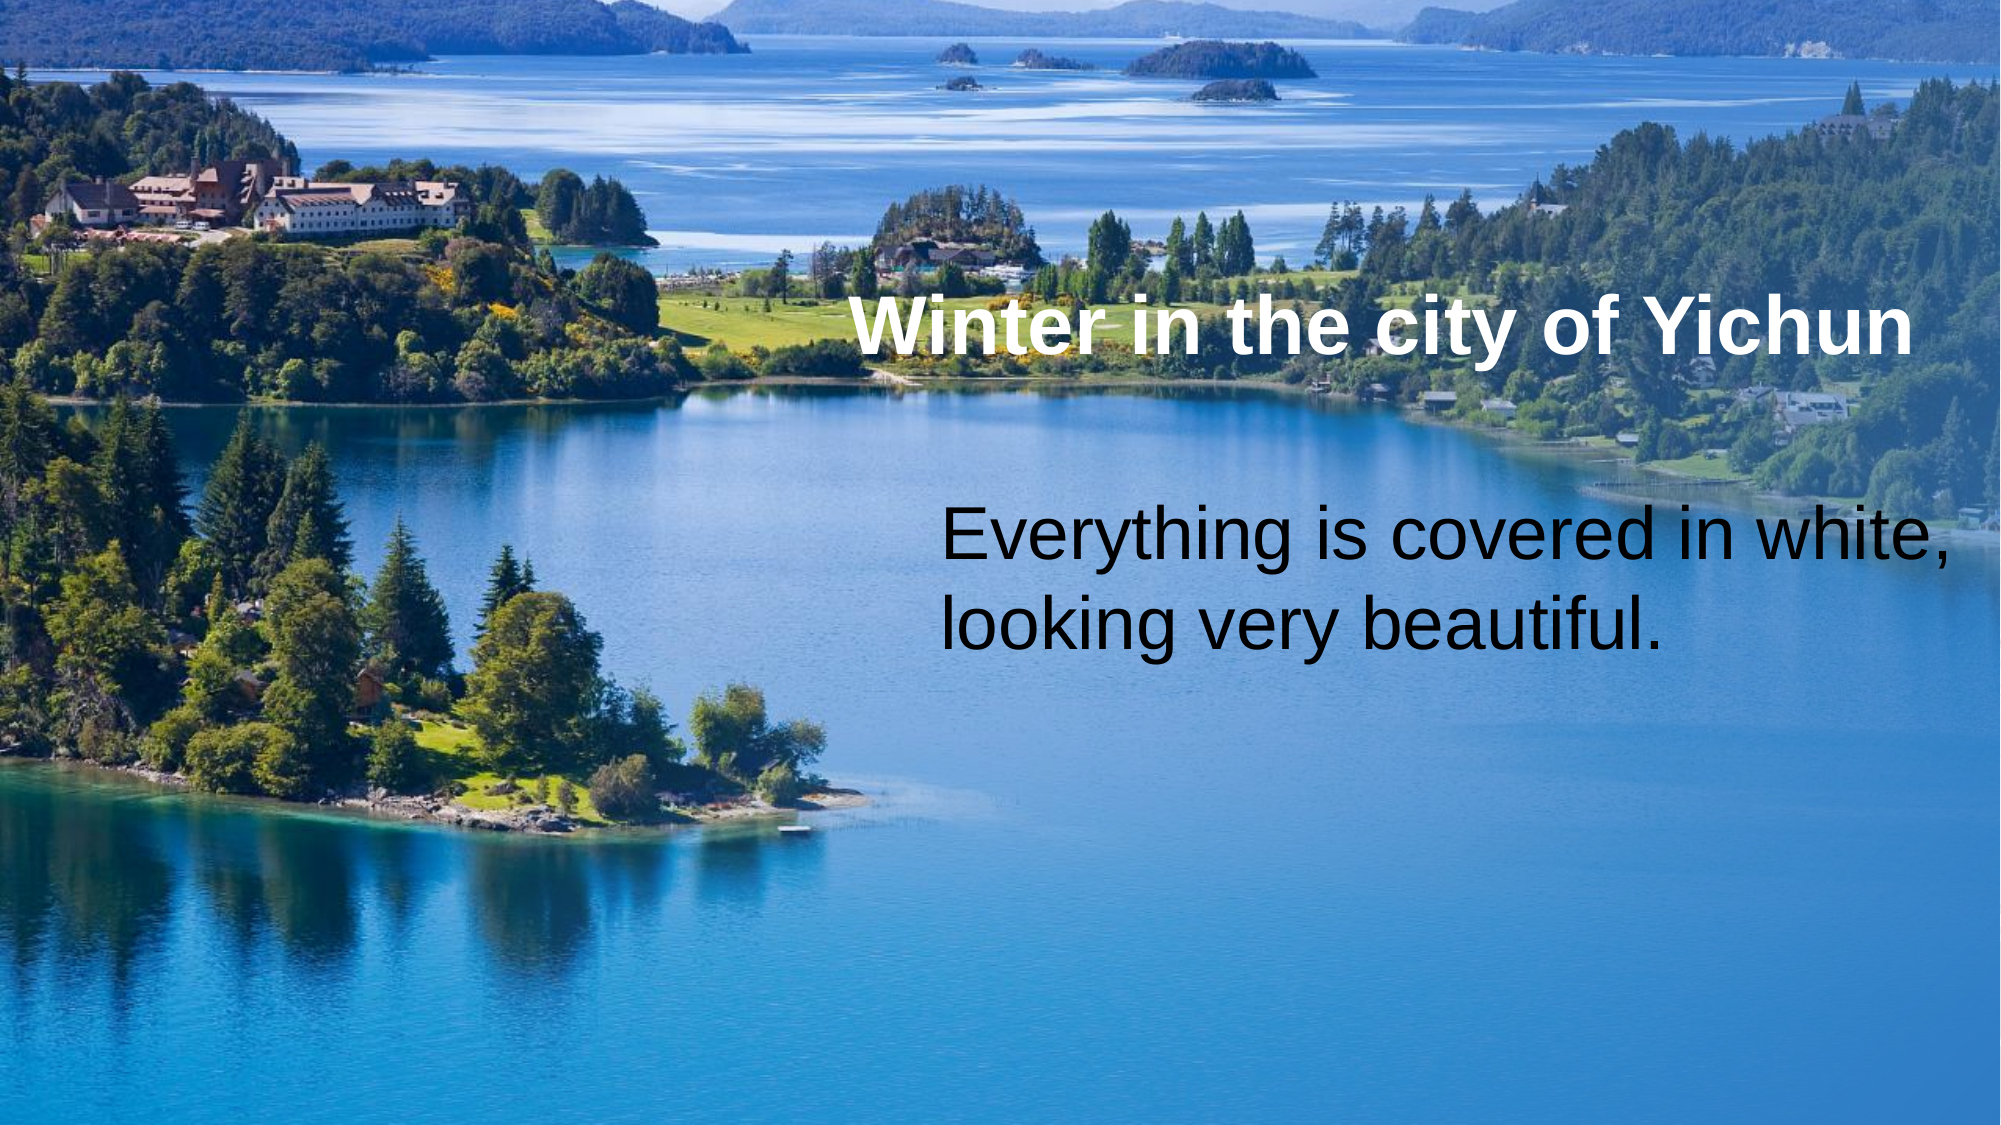

# Winter in the city of Yichun
Everything is covered in white, looking very beautiful.